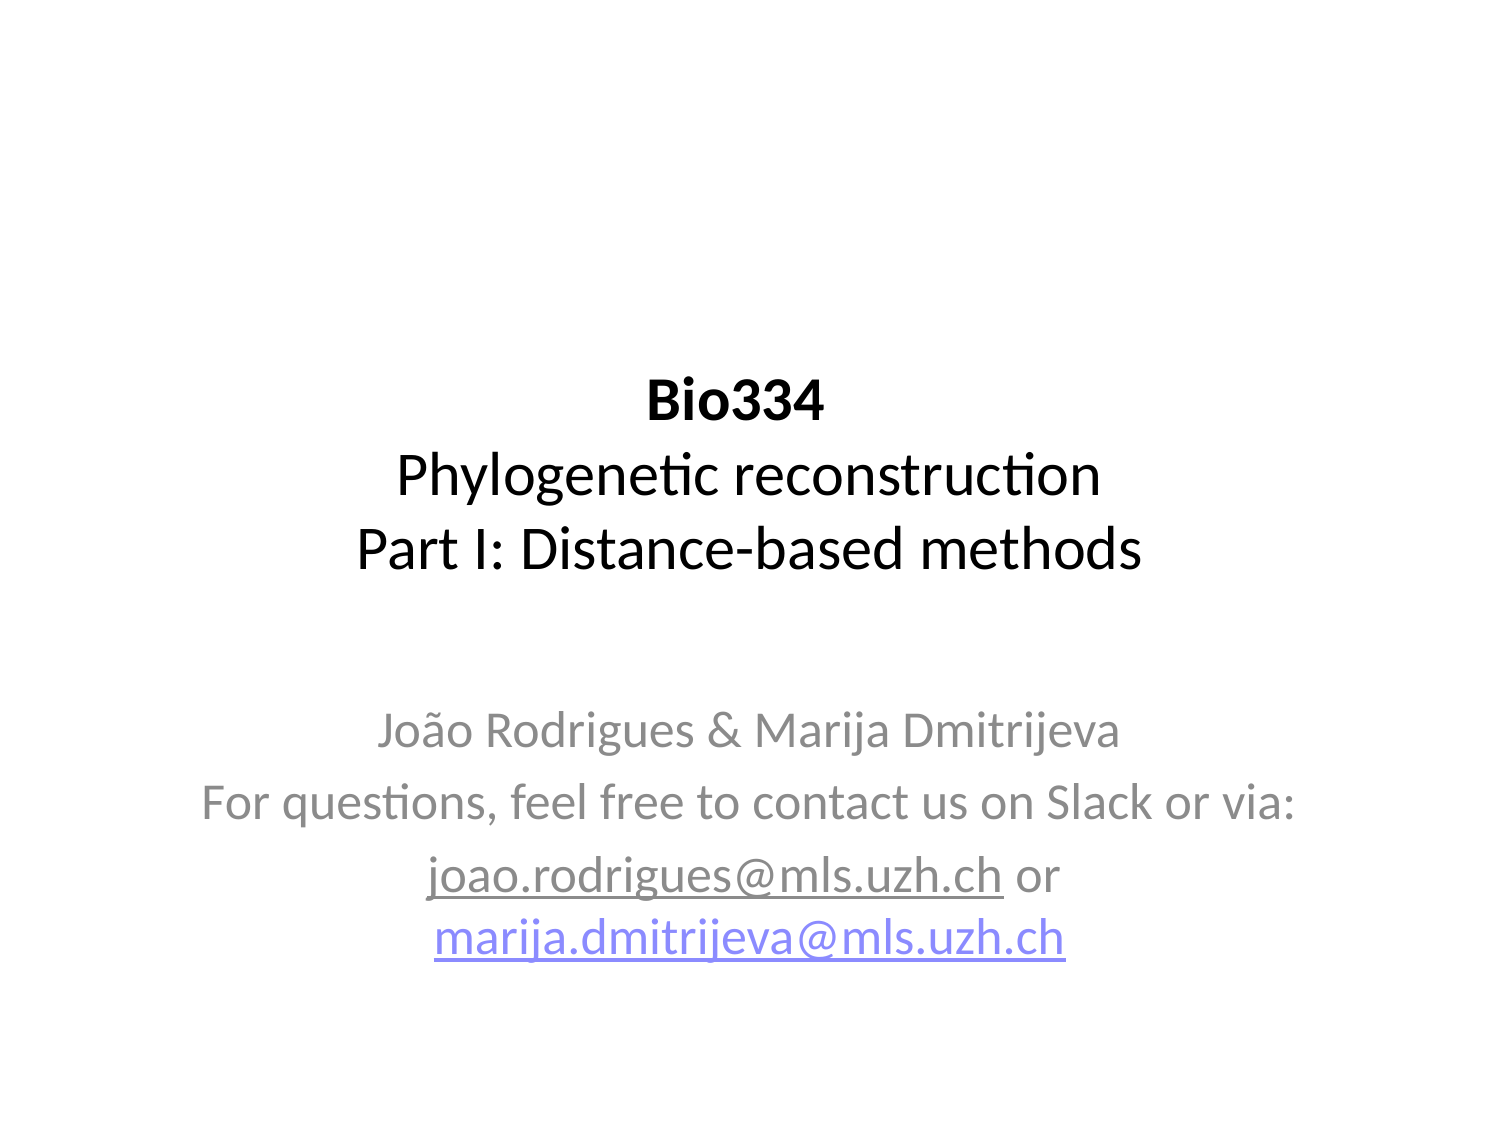

# Bio334 Phylogenetic reconstruction Part I: Distance-based methods
João Rodrigues & Marija Dmitrijeva
For questions, feel free to contact us on Slack or via:
joao.rodrigues@mls.uzh.ch or marija.dmitrijeva@mls.uzh.ch